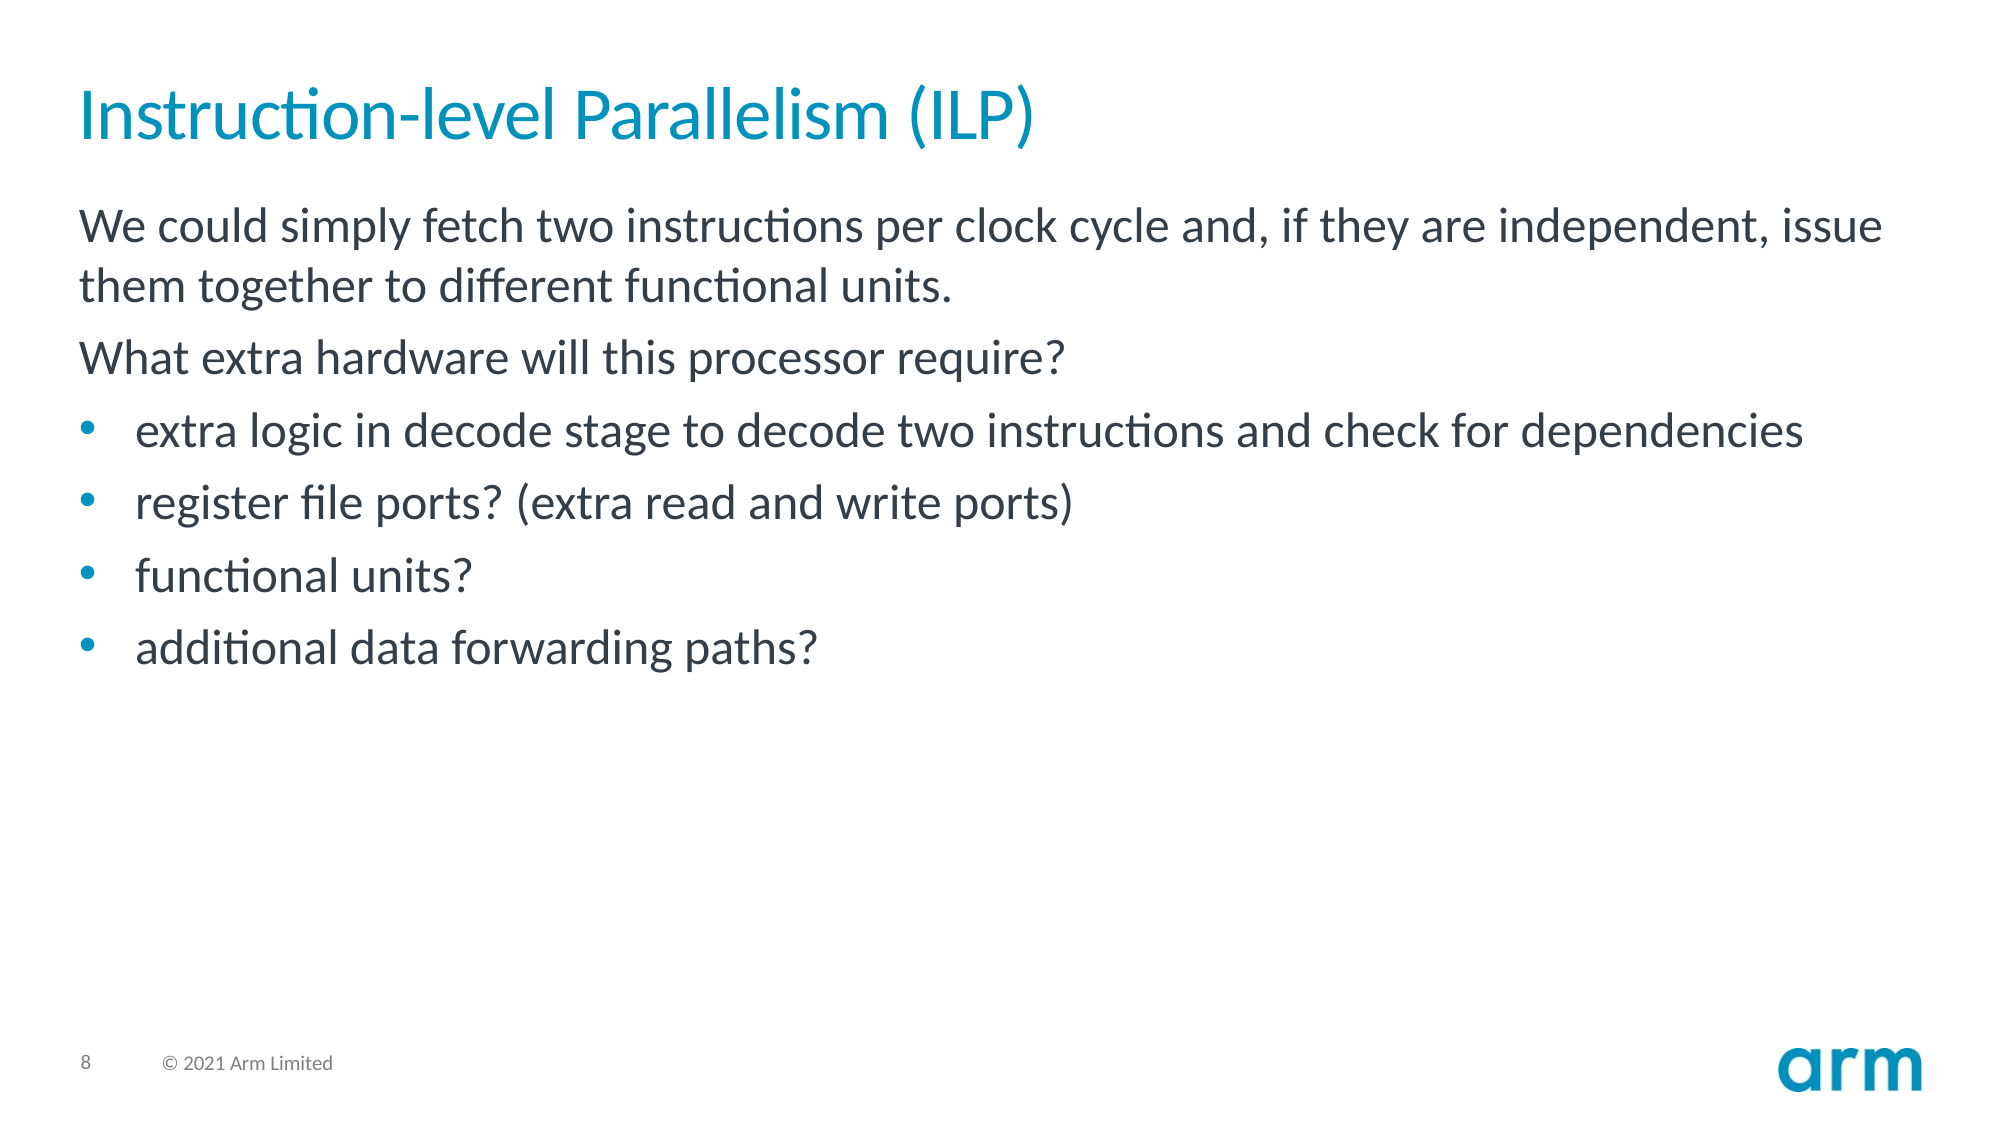

# Instruction-level Parallelism (ILP)
We could simply fetch two instructions per clock cycle and, if they are independent, issue them together to different functional units.
What extra hardware will this processor require?
extra logic in decode stage to decode two instructions and check for dependencies
register file ports? (extra read and write ports)
functional units?
additional data forwarding paths?